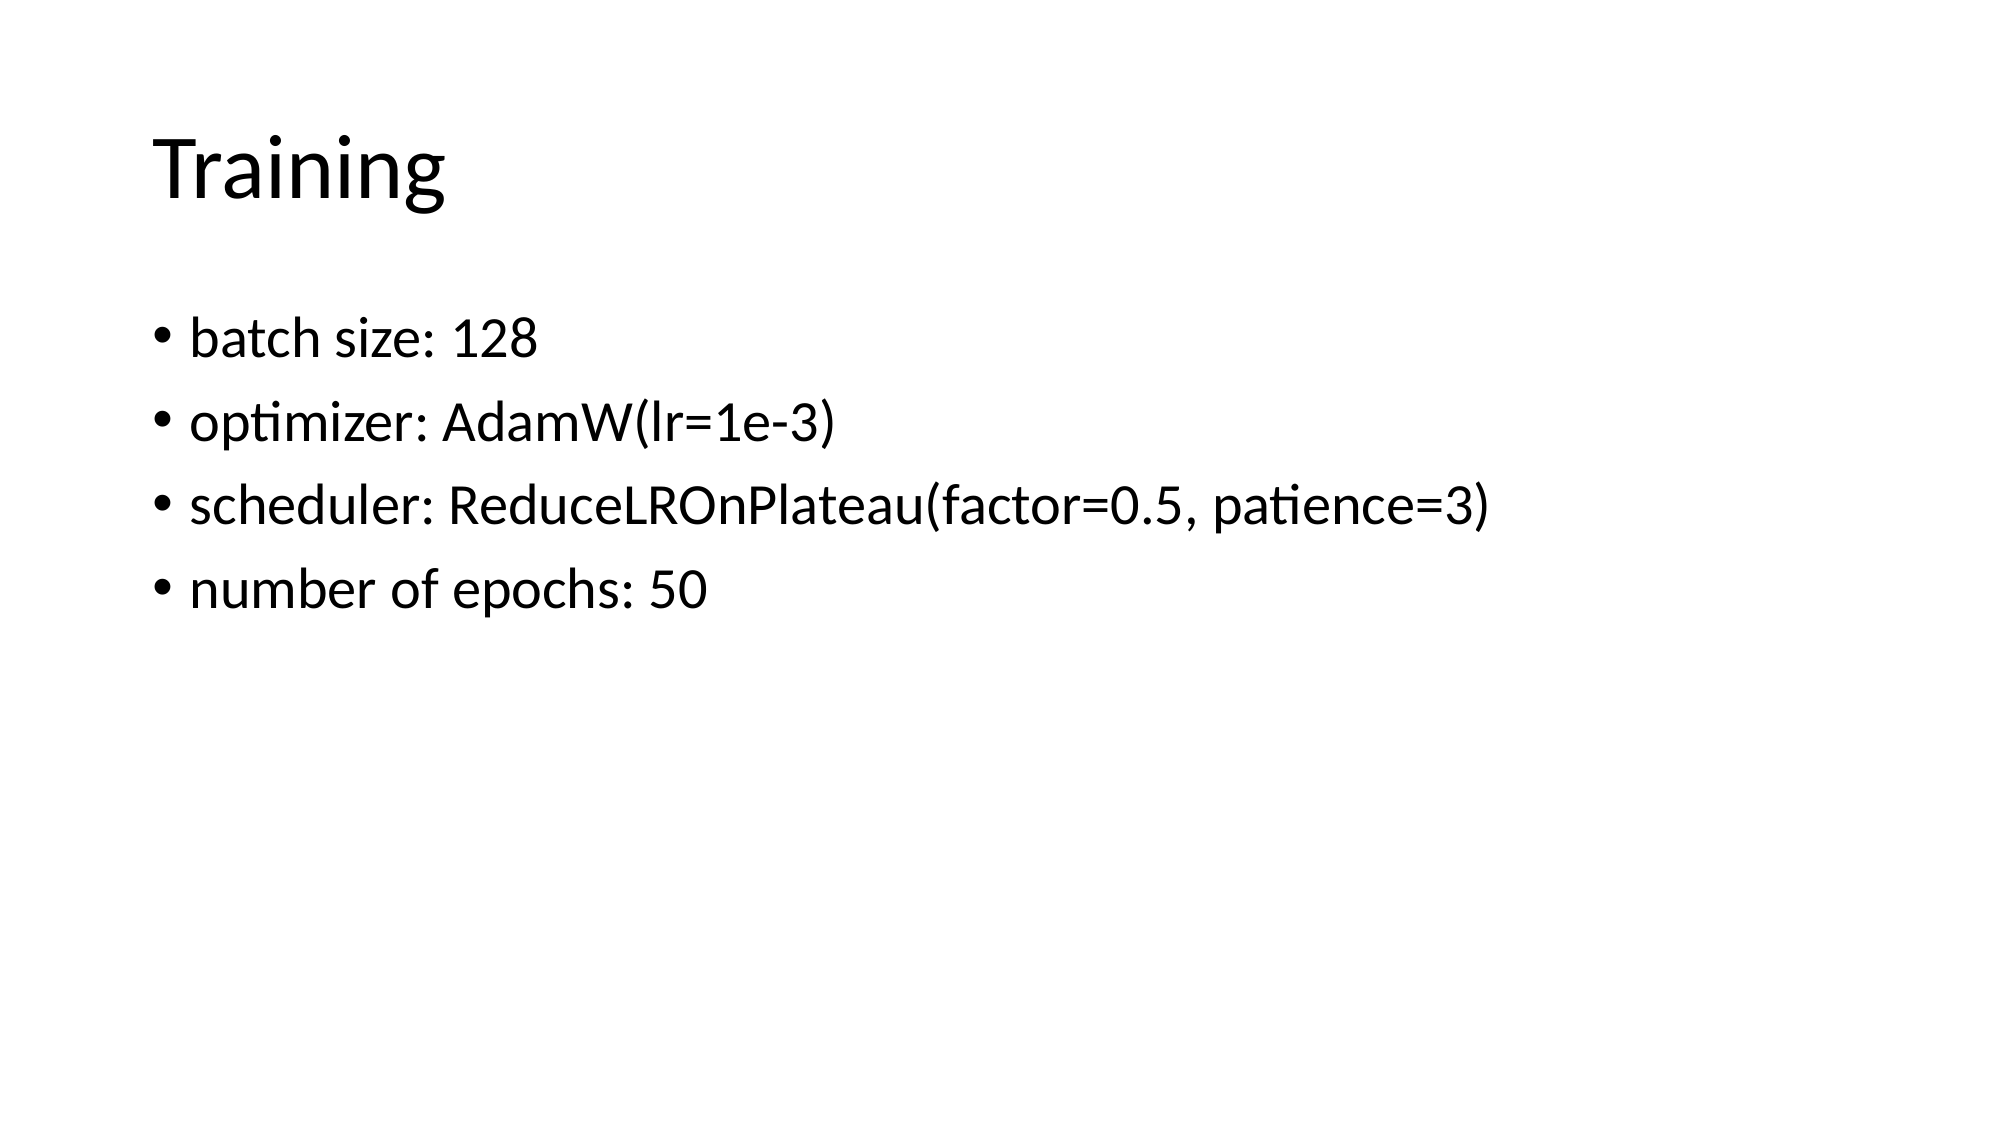

# Training
batch size: 128
optimizer: AdamW(lr=1e-3)
scheduler: ReduceLROnPlateau(factor=0.5, patience=3)
number of epochs: 50